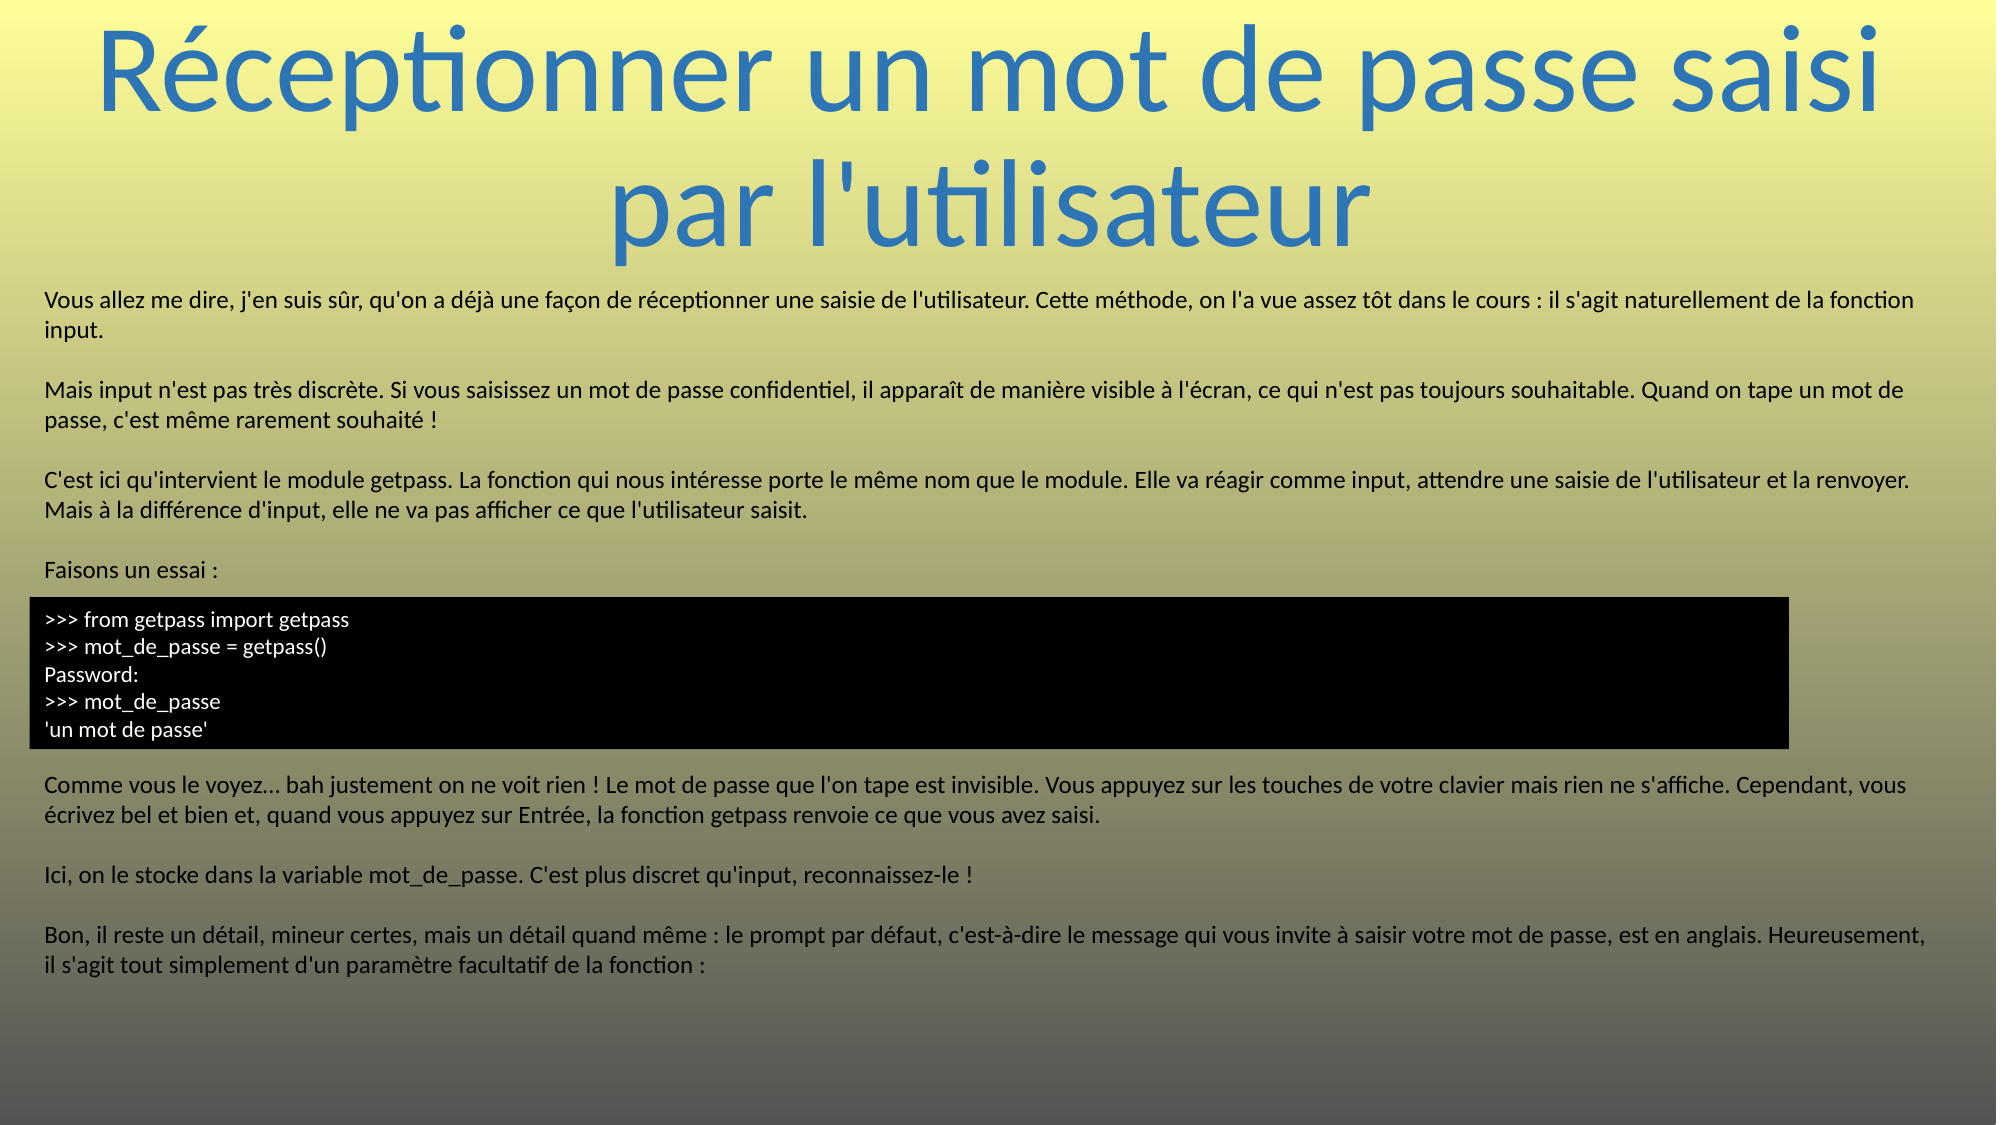

# Réceptionner un mot de passe saisi par l'utilisateur
Vous allez me dire, j'en suis sûr, qu'on a déjà une façon de réceptionner une saisie de l'utilisateur. Cette méthode, on l'a vue assez tôt dans le cours : il s'agit naturellement de la fonction input.

Mais input n'est pas très discrète. Si vous saisissez un mot de passe confidentiel, il apparaît de manière visible à l'écran, ce qui n'est pas toujours souhaitable. Quand on tape un mot de passe, c'est même rarement souhaité !

C'est ici qu'intervient le module getpass. La fonction qui nous intéresse porte le même nom que le module. Elle va réagir comme input, attendre une saisie de l'utilisateur et la renvoyer. Mais à la différence d'input, elle ne va pas afficher ce que l'utilisateur saisit.

Faisons un essai :
>>> from getpass import getpass
>>> mot_de_passe = getpass()
Password:
>>> mot_de_passe
'un mot de passe'
Comme vous le voyez… bah justement on ne voit rien ! Le mot de passe que l'on tape est invisible. Vous appuyez sur les touches de votre clavier mais rien ne s'affiche. Cependant, vous écrivez bel et bien et, quand vous appuyez sur Entrée, la fonction getpass renvoie ce que vous avez saisi.

Ici, on le stocke dans la variable mot_de_passe. C'est plus discret qu'input, reconnaissez-le !

Bon, il reste un détail, mineur certes, mais un détail quand même : le prompt par défaut, c'est-à-dire le message qui vous invite à saisir votre mot de passe, est en anglais. Heureusement, il s'agit tout simplement d'un paramètre facultatif de la fonction :

603